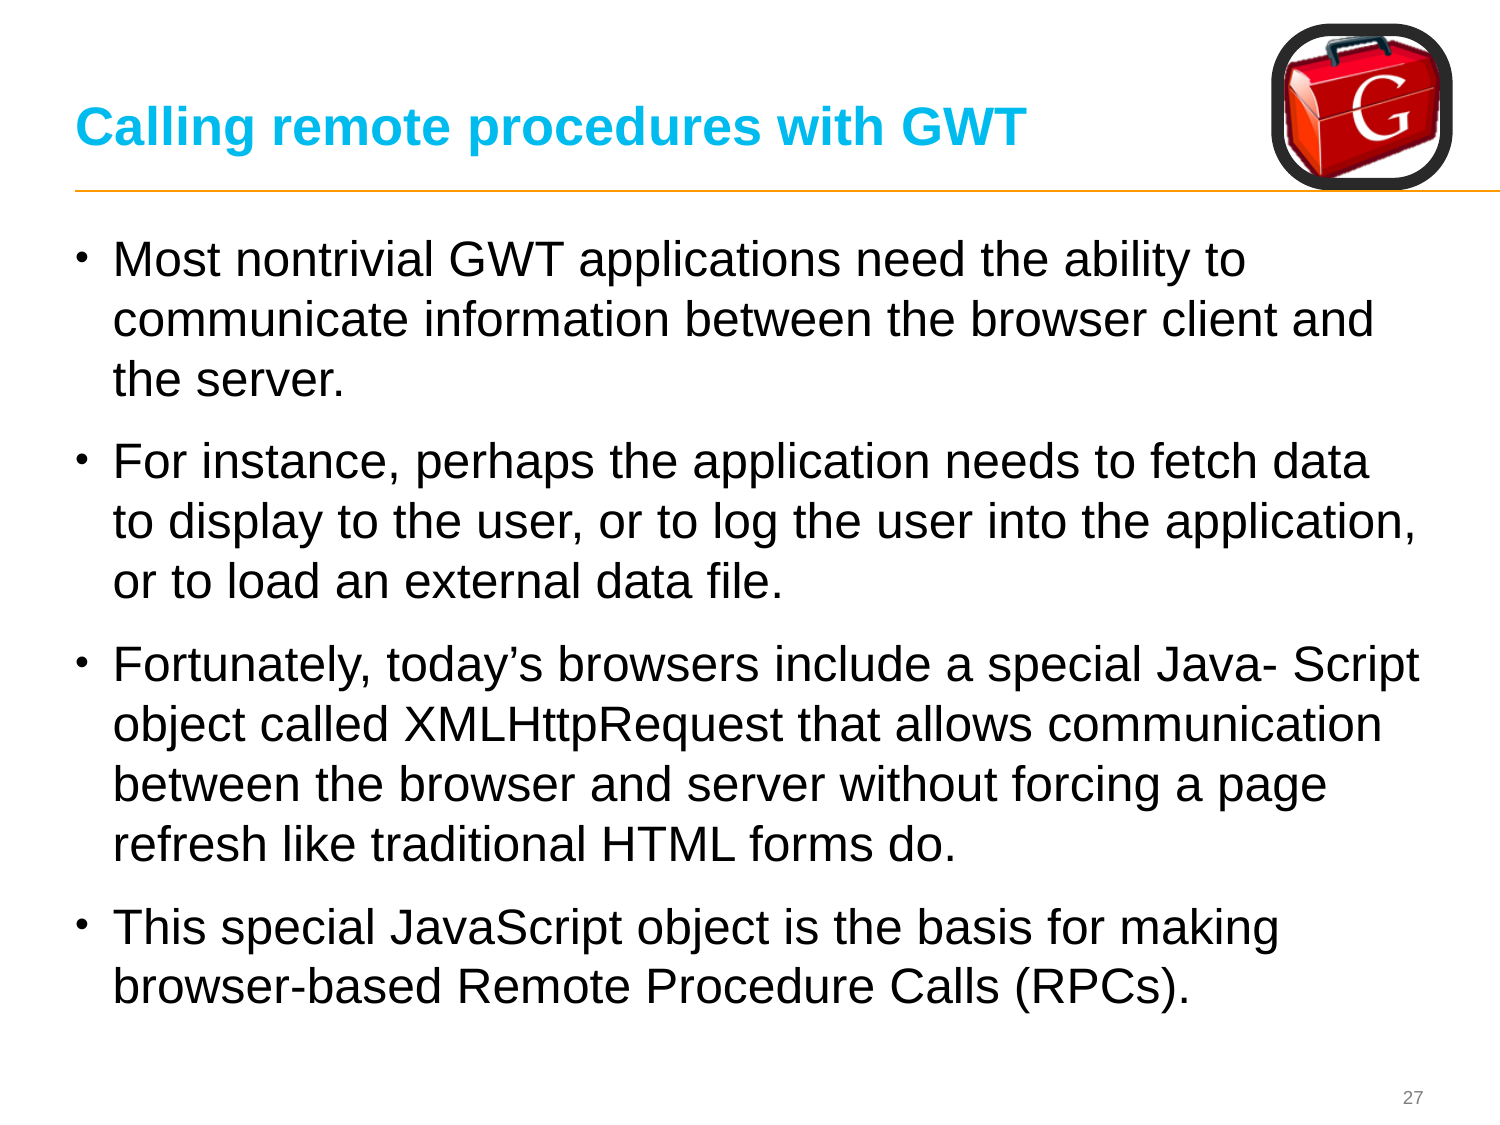

# Calling remote procedures with GWT
Most nontrivial GWT applications need the ability to communicate information between the browser client and the server.
For instance, perhaps the application needs to fetch data to display to the user, or to log the user into the application, or to load an external data file.
Fortunately, today’s browsers include a special Java- Script object called XMLHttpRequest that allows communication  between the browser and server without forcing a page refresh like traditional HTML forms do.
This special JavaScript object is the basis for making browser-based Remote Procedure Calls (RPCs).